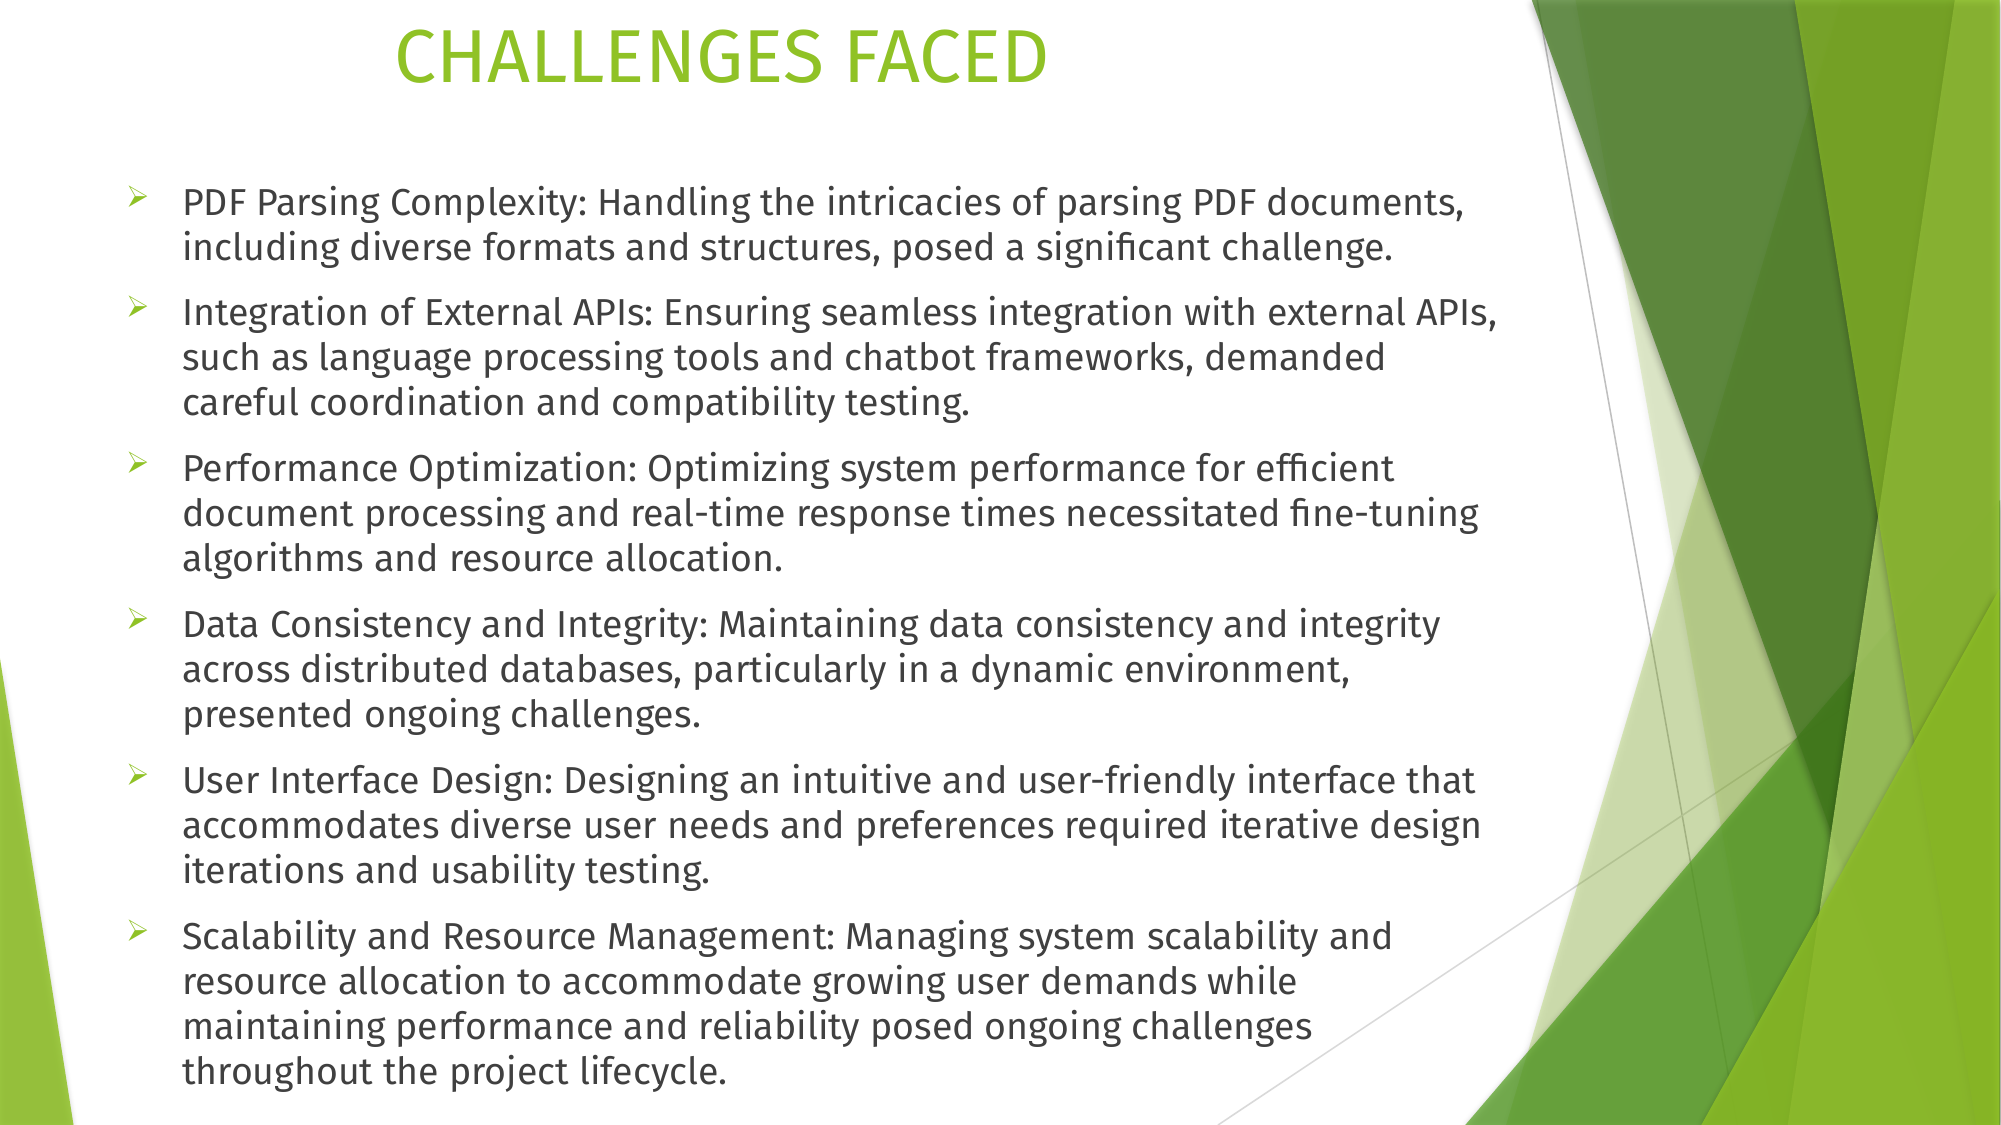

# CHALLENGES FACED
PDF Parsing Complexity: Handling the intricacies of parsing PDF documents, including diverse formats and structures, posed a significant challenge.
Integration of External APIs: Ensuring seamless integration with external APIs, such as language processing tools and chatbot frameworks, demanded careful coordination and compatibility testing.
Performance Optimization: Optimizing system performance for efficient document processing and real-time response times necessitated fine-tuning algorithms and resource allocation.
Data Consistency and Integrity: Maintaining data consistency and integrity across distributed databases, particularly in a dynamic environment, presented ongoing challenges.
User Interface Design: Designing an intuitive and user-friendly interface that accommodates diverse user needs and preferences required iterative design iterations and usability testing.
Scalability and Resource Management: Managing system scalability and resource allocation to accommodate growing user demands while maintaining performance and reliability posed ongoing challenges throughout the project lifecycle.